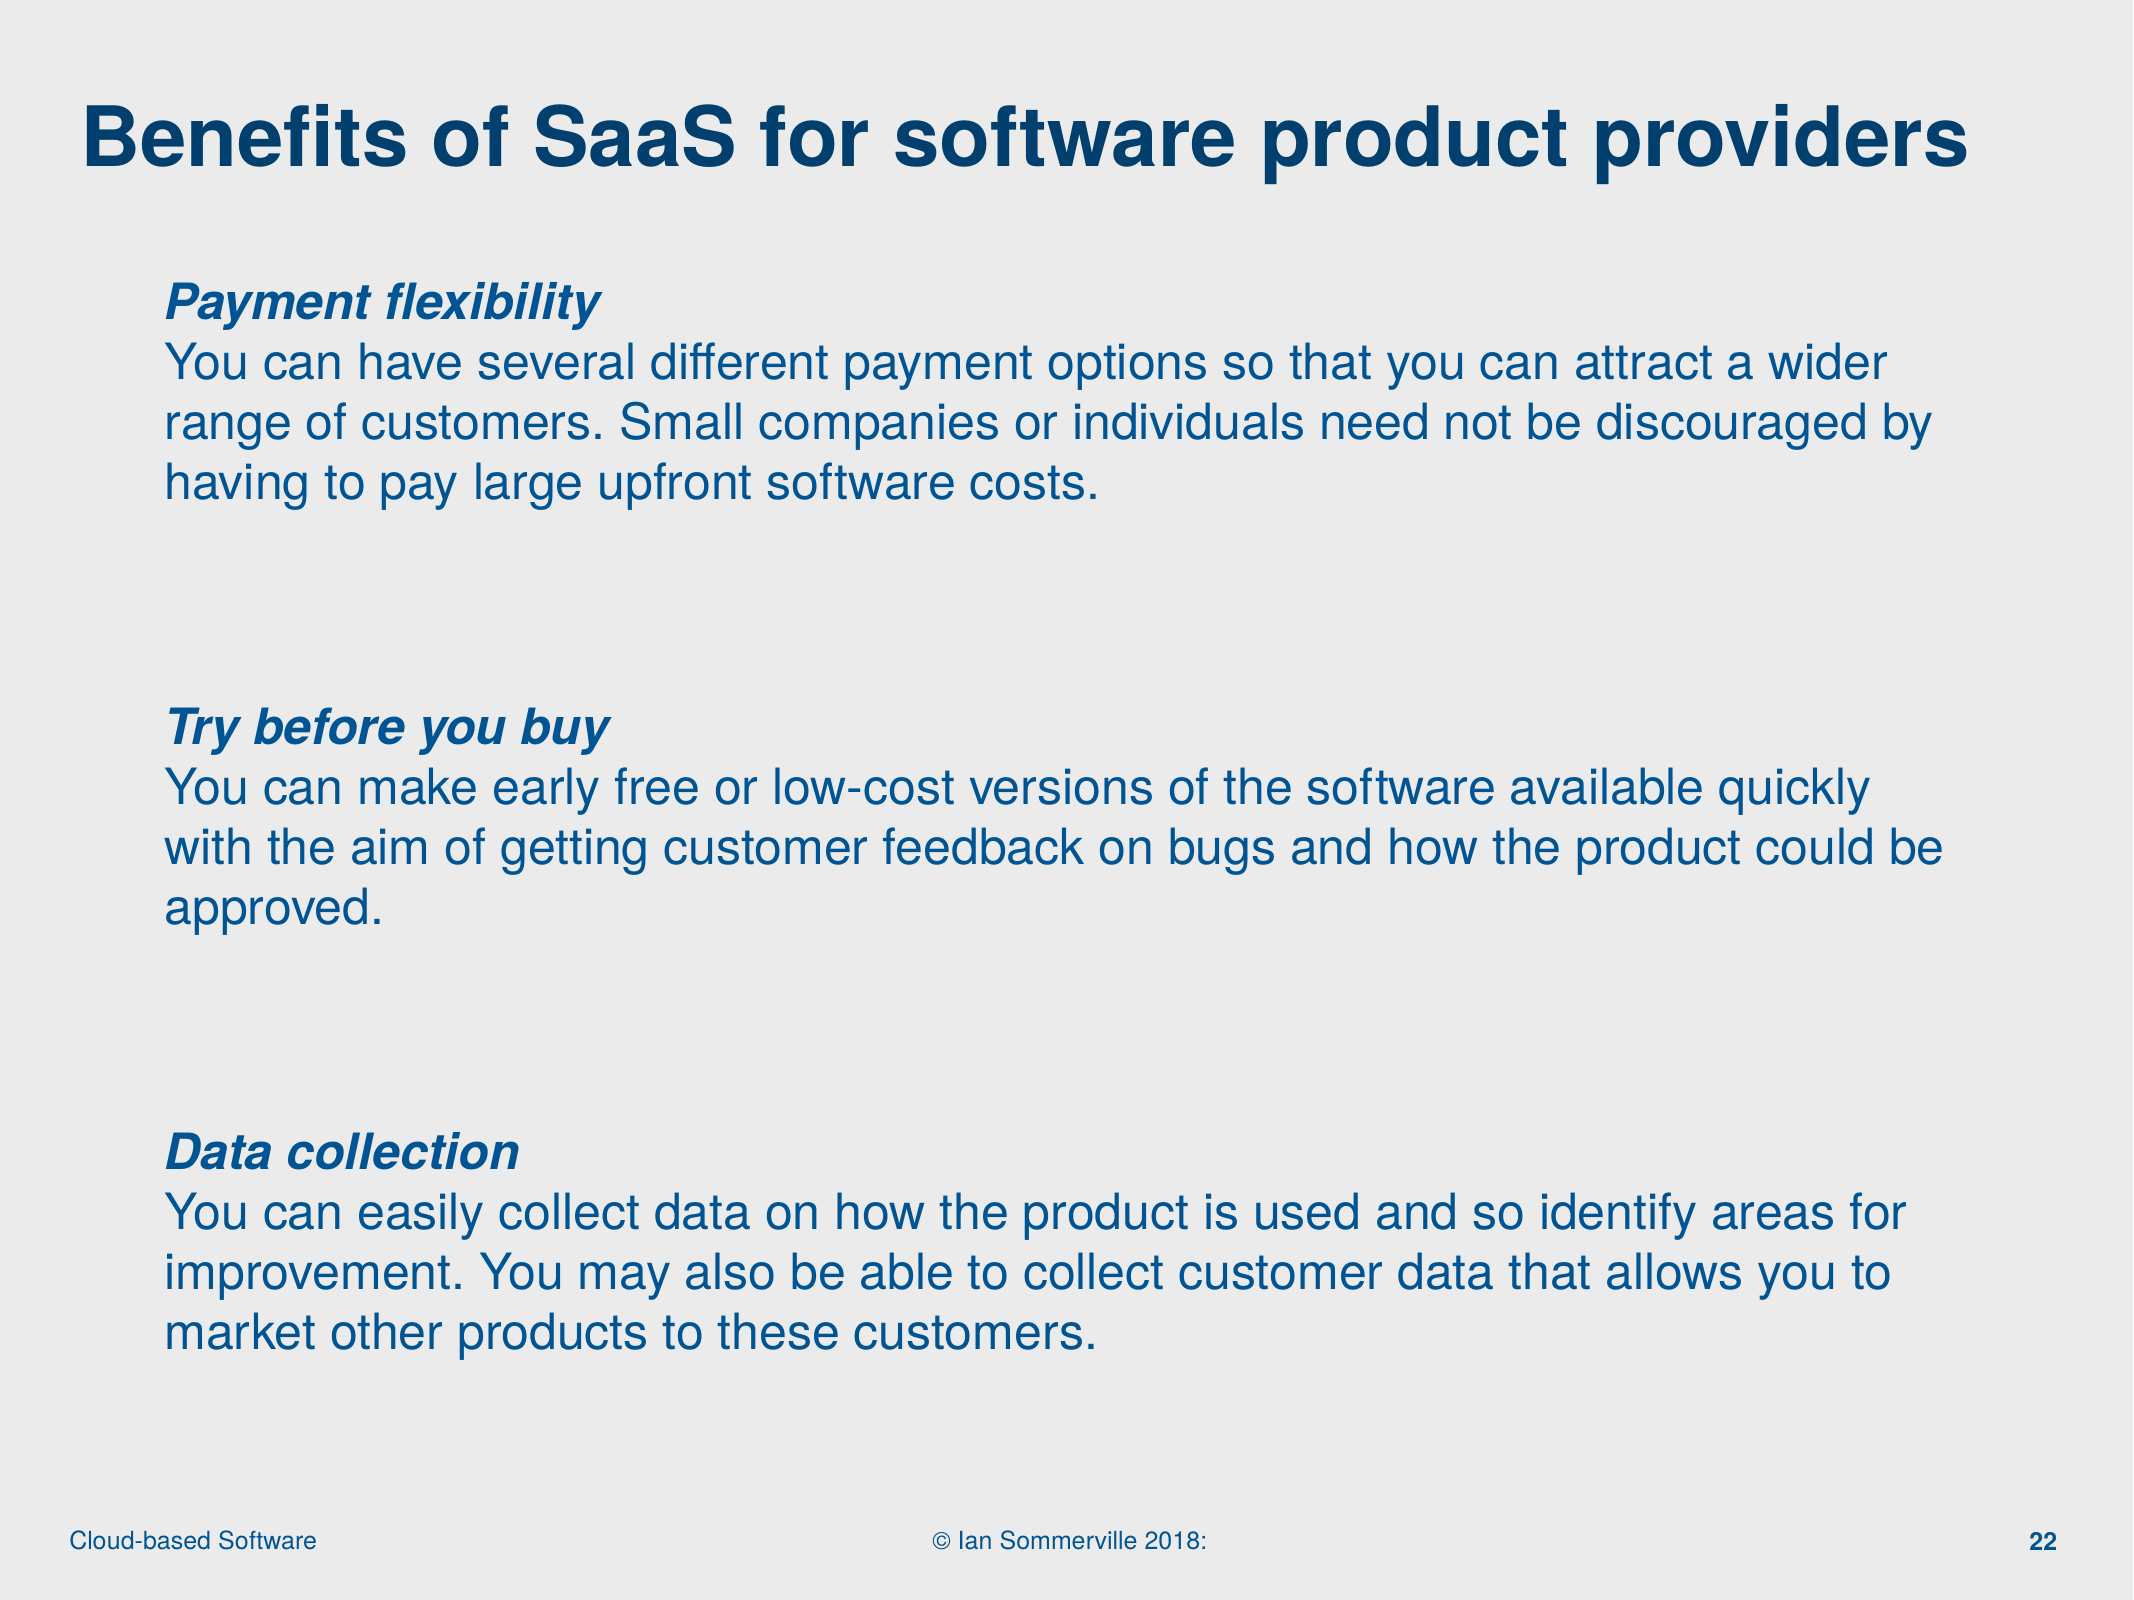

# Benefits of SaaS for software product providers
Payment flexibility
You can have several different payment options so that you can attract a wider range of customers. Small companies or individuals need not be discouraged by having to pay large upfront software costs.

Try before you buy
You can make early free or low-cost versions of the software available quickly with the aim of getting customer feedback on bugs and how the product could be approved.

Data collection
You can easily collect data on how the product is used and so identify areas for improvement. You may also be able to collect customer data that allows you to market other products to these customers.
22